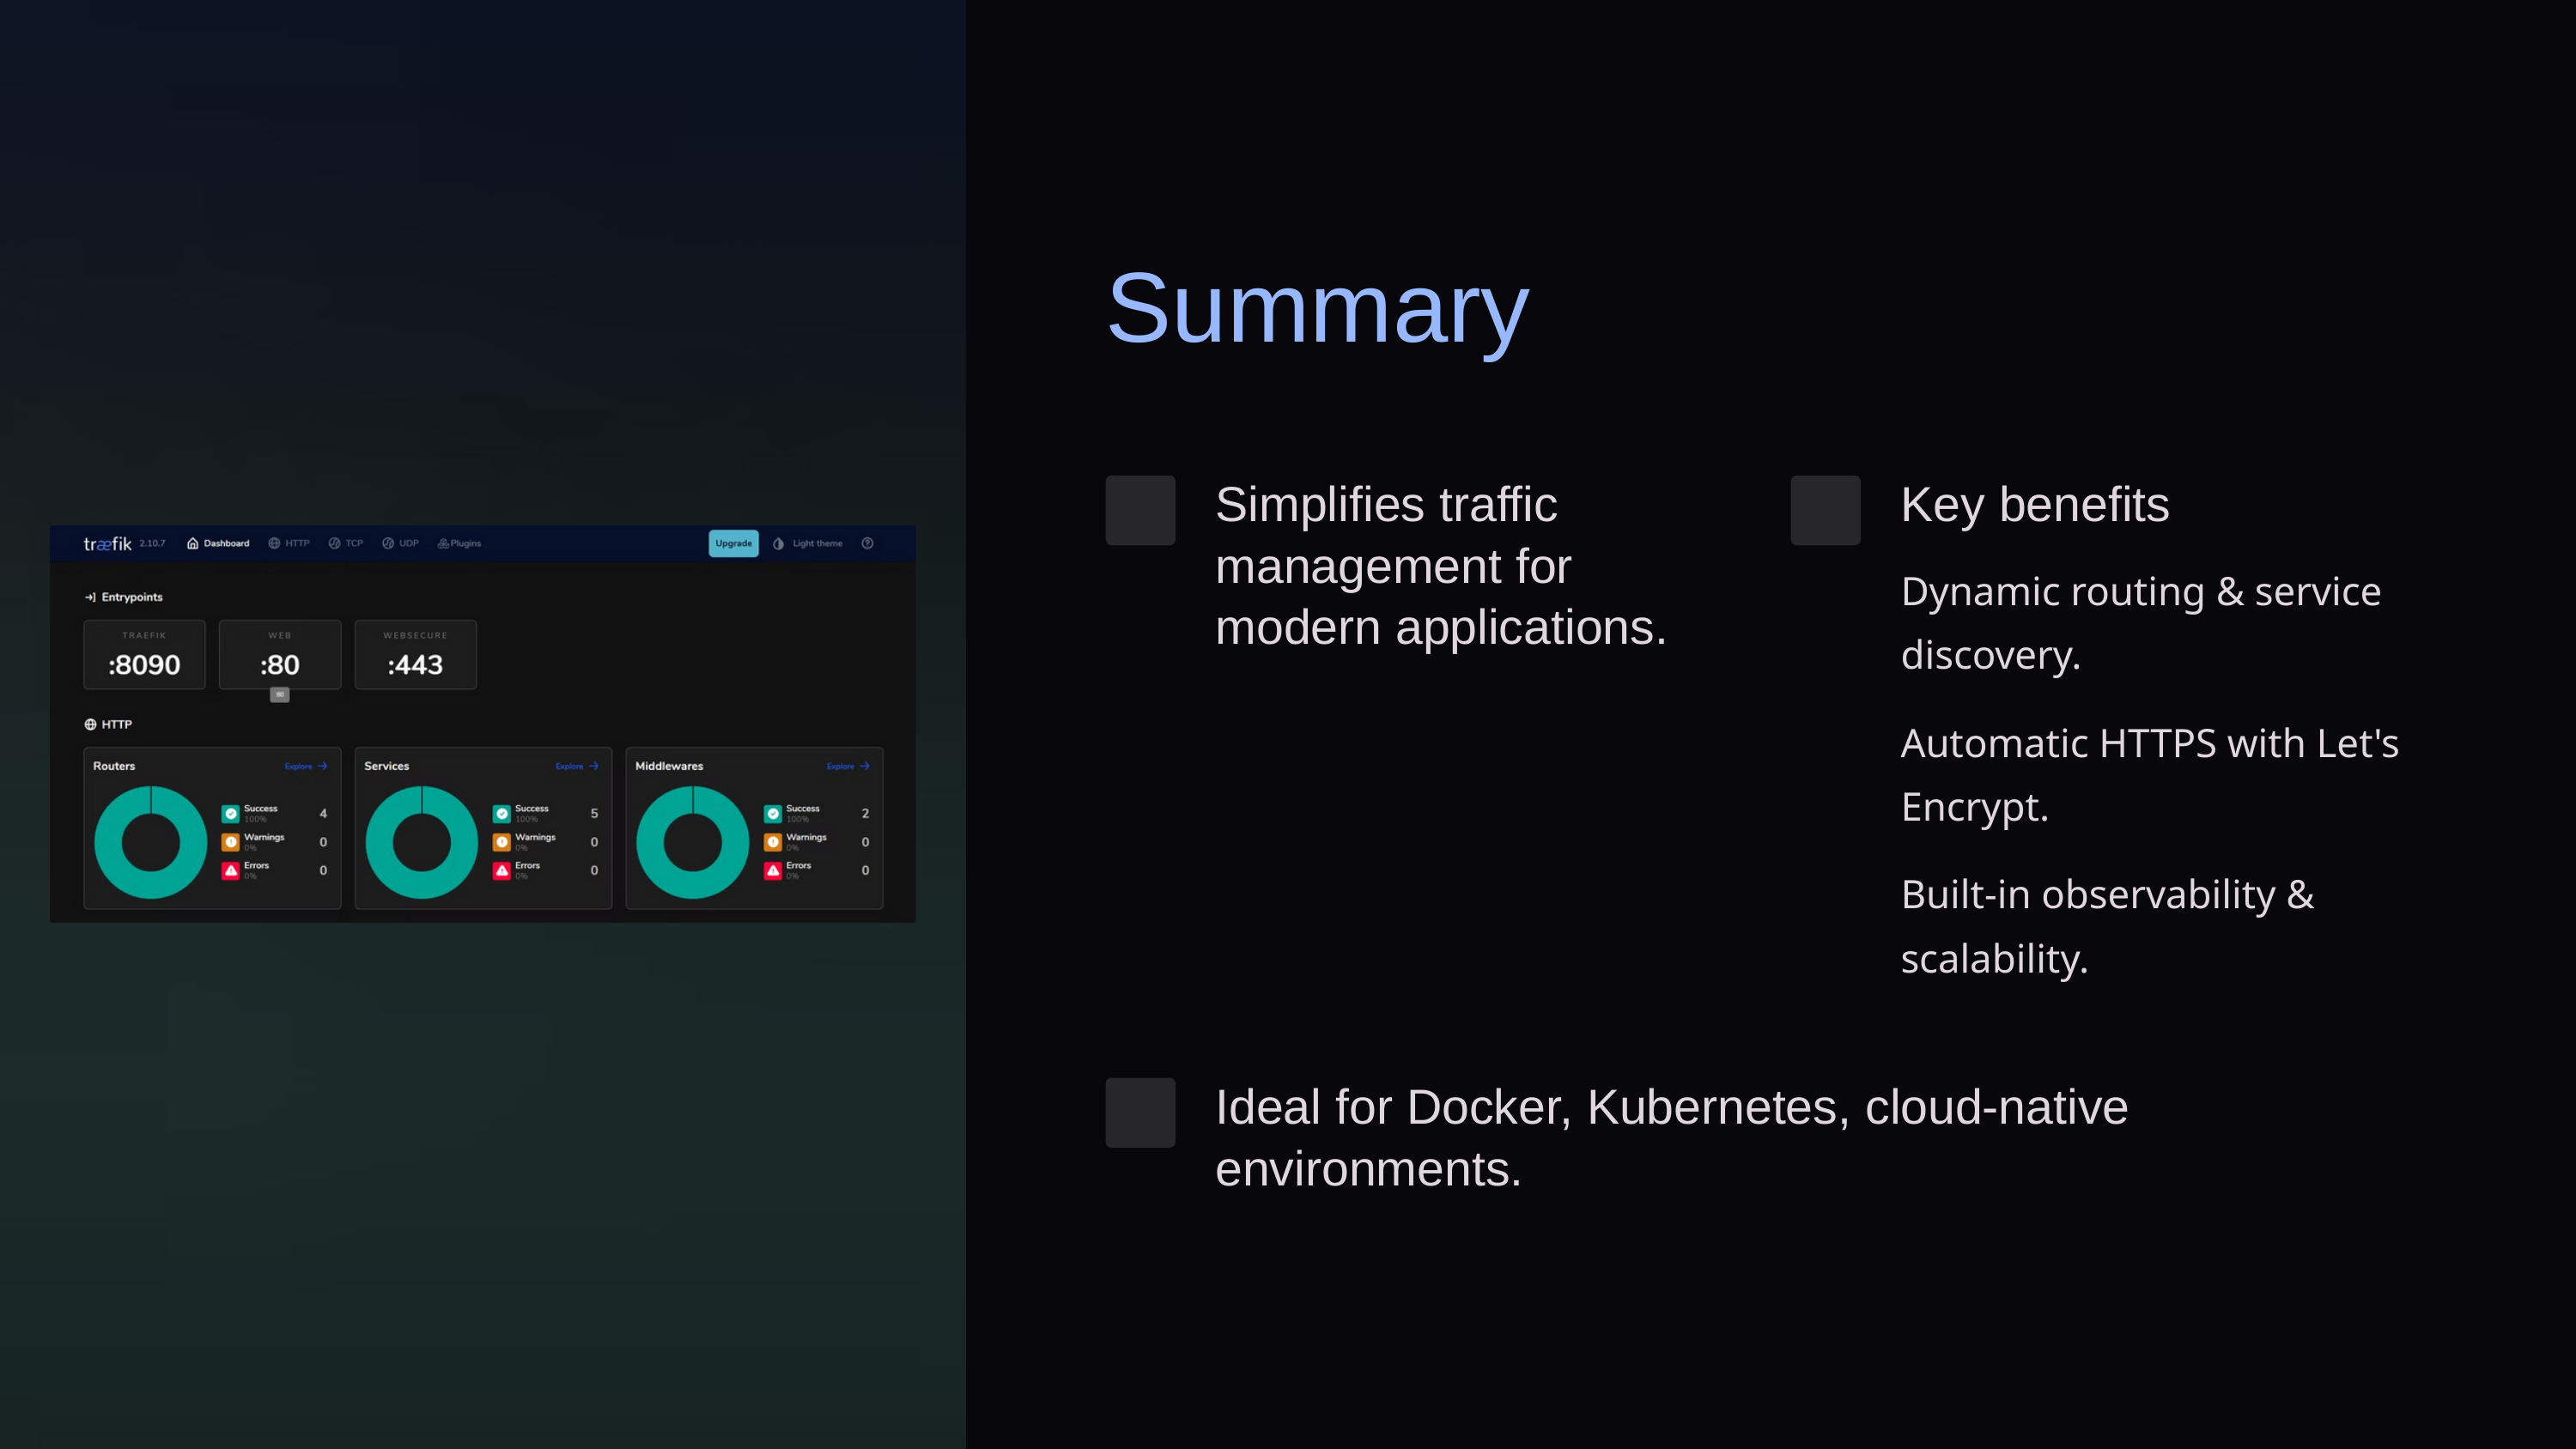

Summary
Simplifies traffic management for modern applications.
Key benefits

Dynamic routing & service discovery.
Automatic HTTPS with Let's Encrypt.
Built-in observability & scalability.
Ideal for Docker, Kubernetes, cloud-native environments.